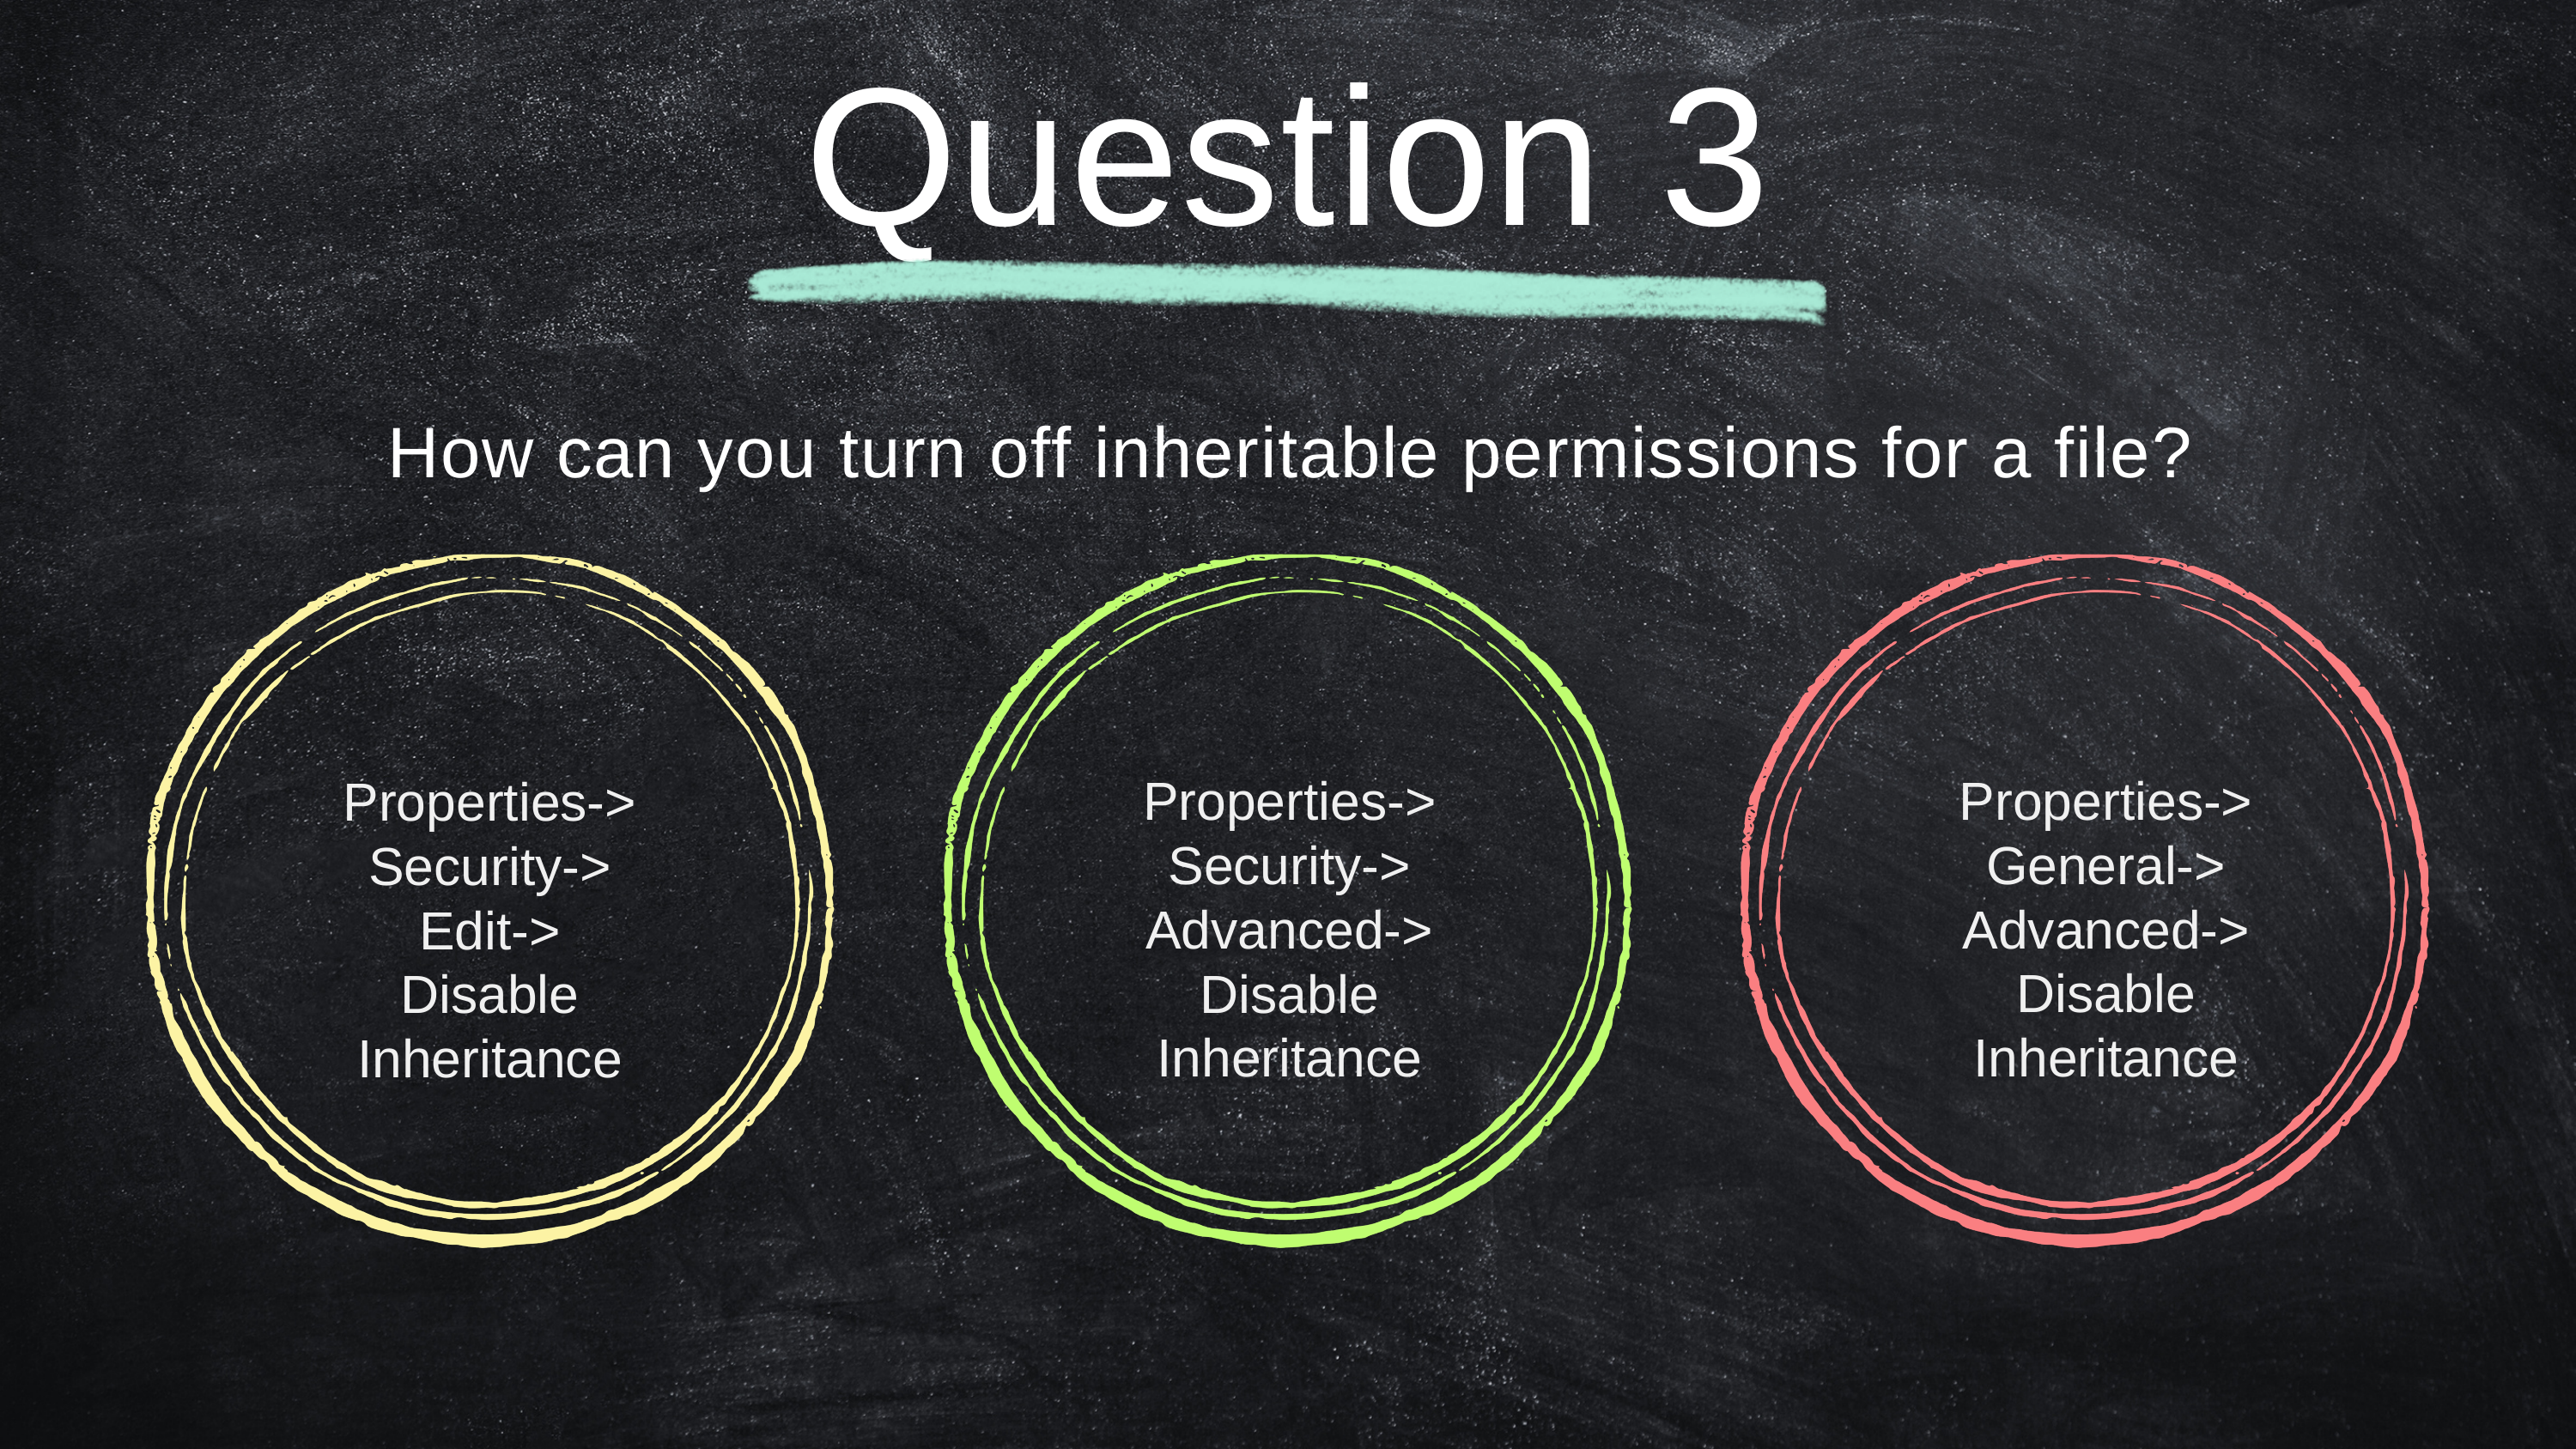

Question 3

How can you turn off inheritable permissions for a file?

Properties->
General->
Advanced->
Disable Inheritance

Properties->
Security->
Advanced->
Disable Inheritance
Properties->
Security->
Edit->
Disable Inheritance